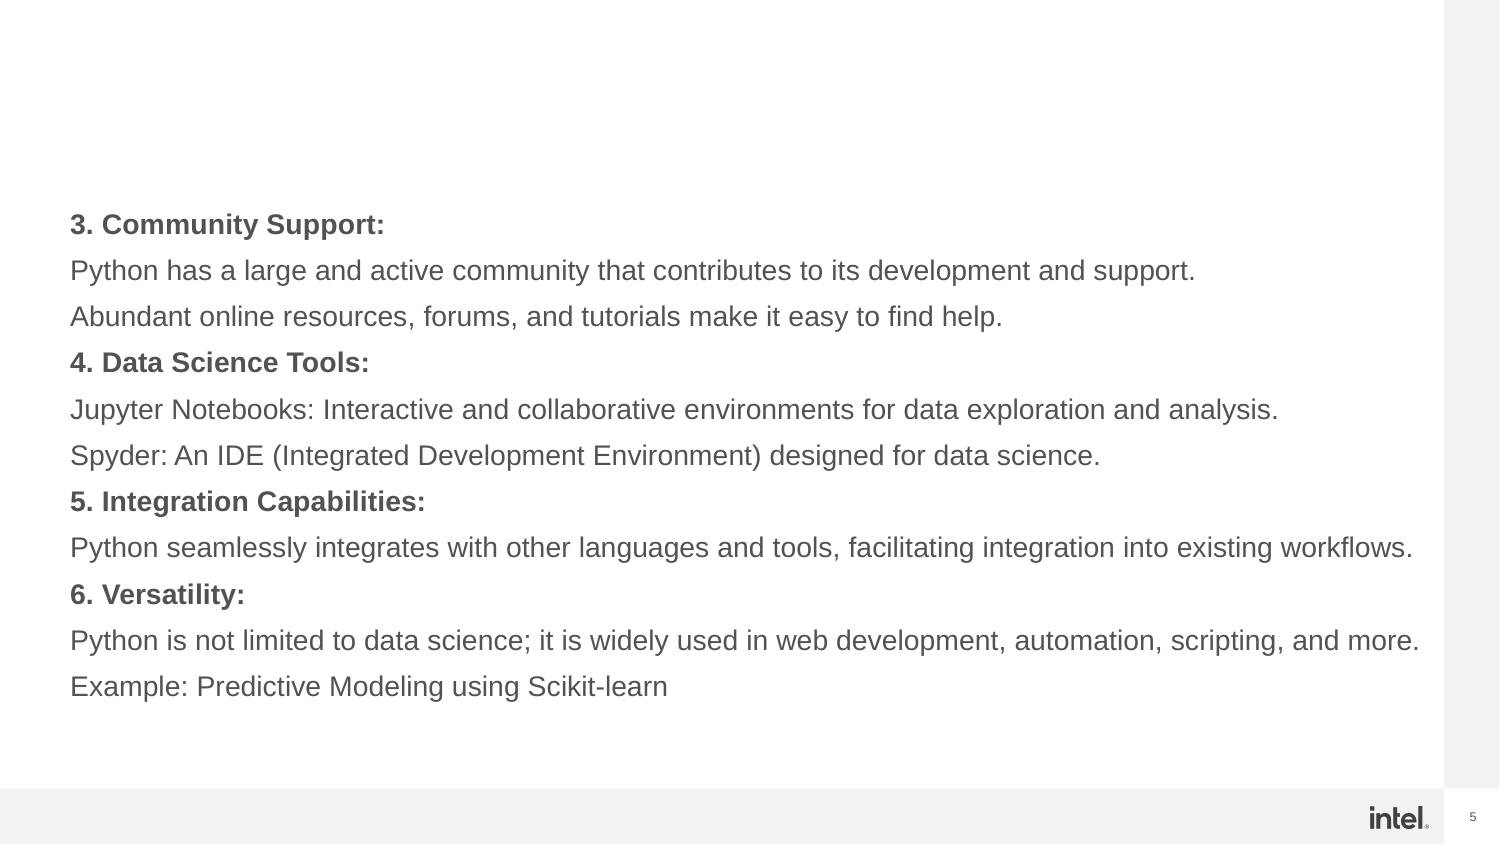

#
3. Community Support:
Python has a large and active community that contributes to its development and support.
Abundant online resources, forums, and tutorials make it easy to find help.
4. Data Science Tools:
Jupyter Notebooks: Interactive and collaborative environments for data exploration and analysis.
Spyder: An IDE (Integrated Development Environment) designed for data science.
5. Integration Capabilities:
Python seamlessly integrates with other languages and tools, facilitating integration into existing workflows.
6. Versatility:
Python is not limited to data science; it is widely used in web development, automation, scripting, and more.
Example: Predictive Modeling using Scikit-learn